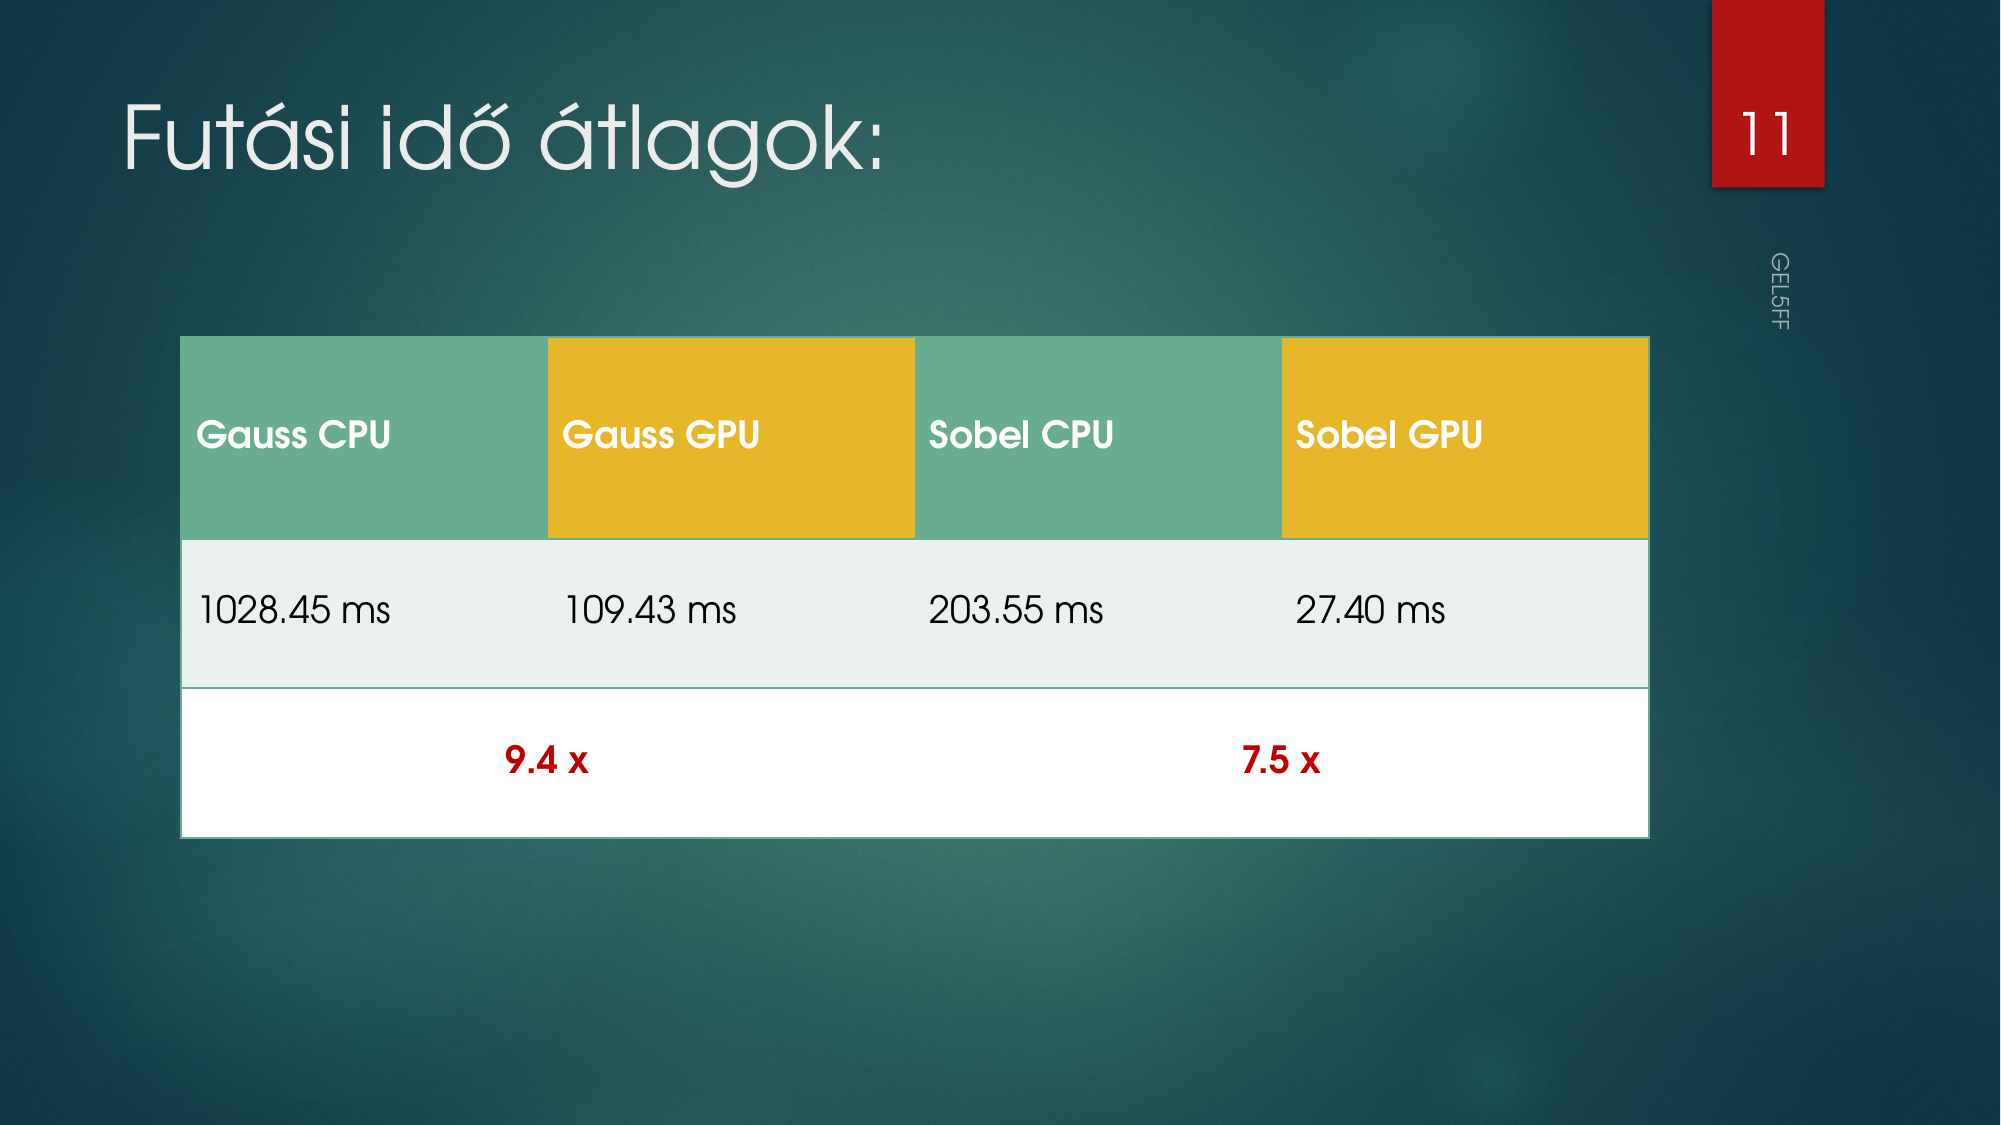

11
# Futási idő átlagok:
| Gauss CPU | Gauss GPU | Sobel CPU | Sobel GPU |
| --- | --- | --- | --- |
| 1028.45 ms | 109.43 ms | 203.55 ms | 27.40 ms |
| 9.4 x |  | 7.5 x |  |
GEL5FF